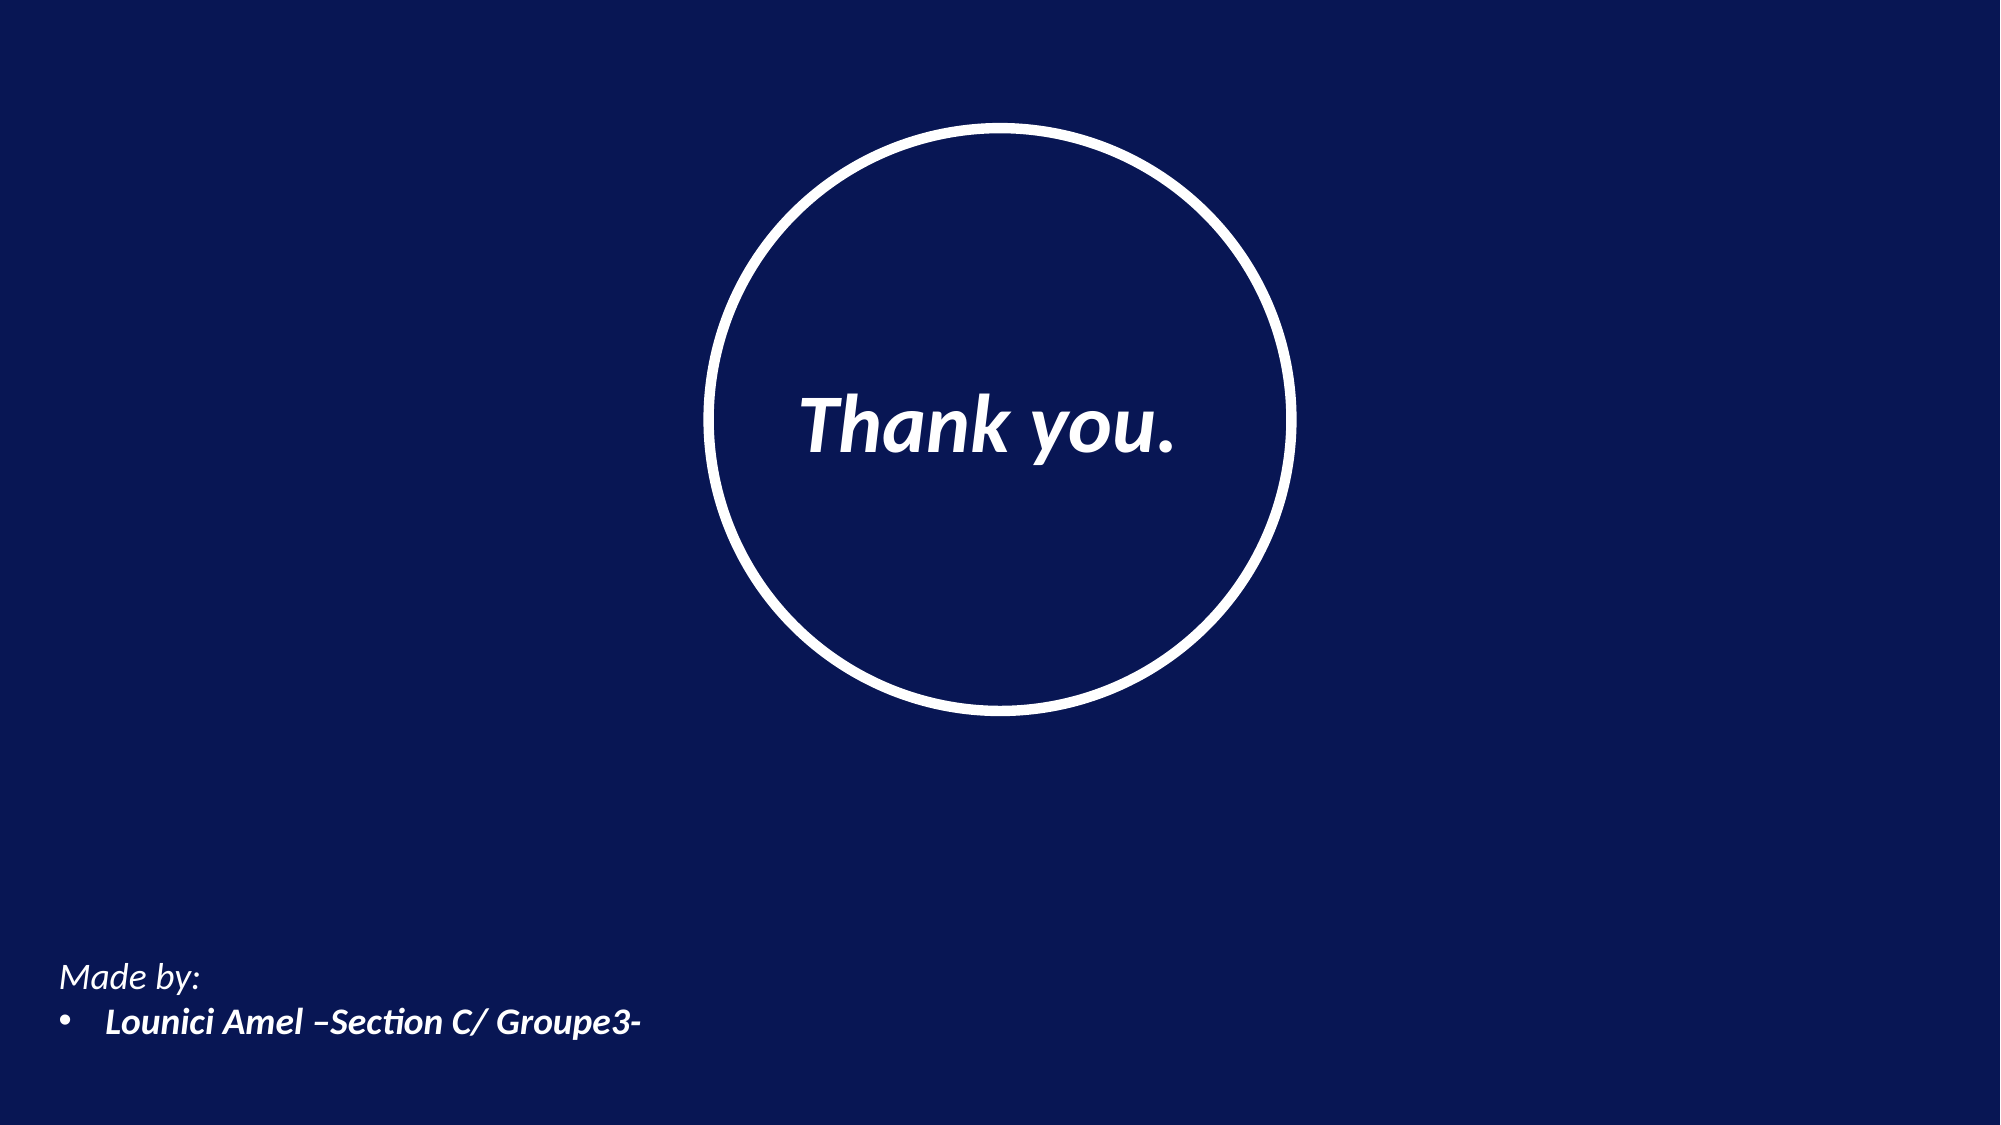

Thank you.
Made by:
Lounici Amel –Section C/ Groupe3-